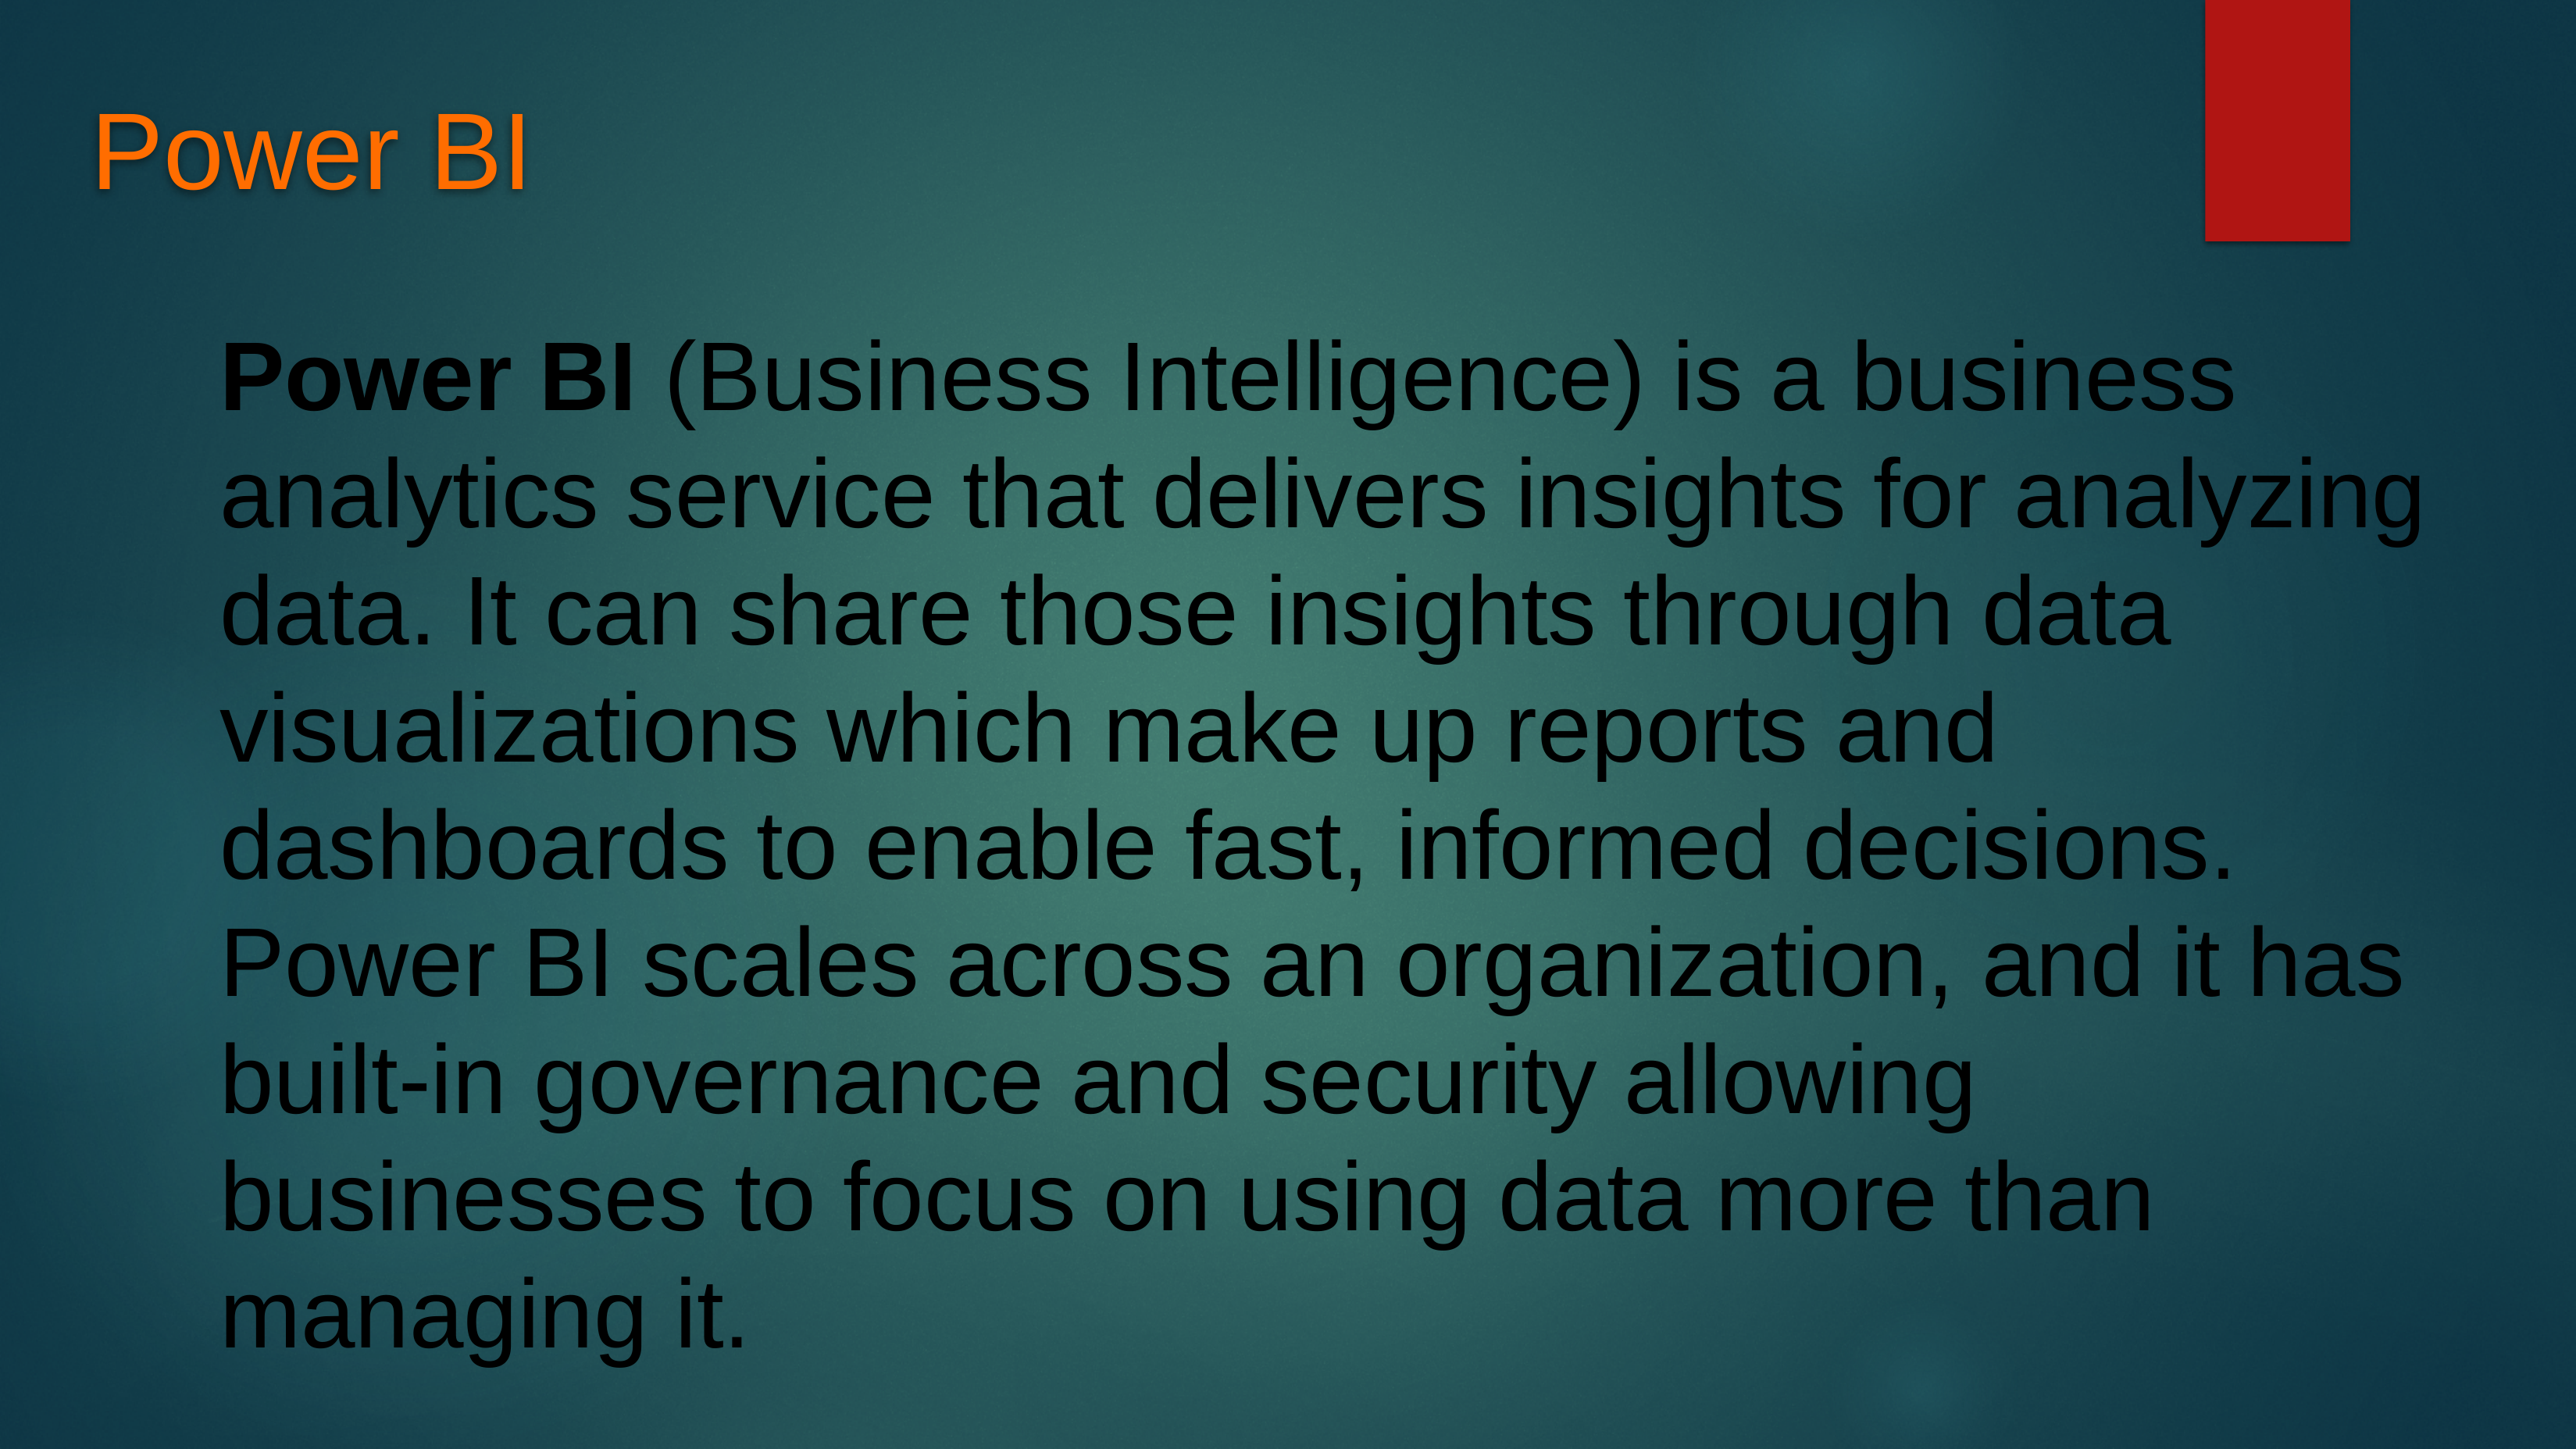

Power BI
Power BI (Business Intelligence) is a business analytics service that delivers insights for analyzing data. It can share those insights through data visualizations which make up reports and dashboards to enable fast, informed decisions. Power BI scales across an organization, and it has built-in governance and security allowing businesses to focus on using data more than managing it.